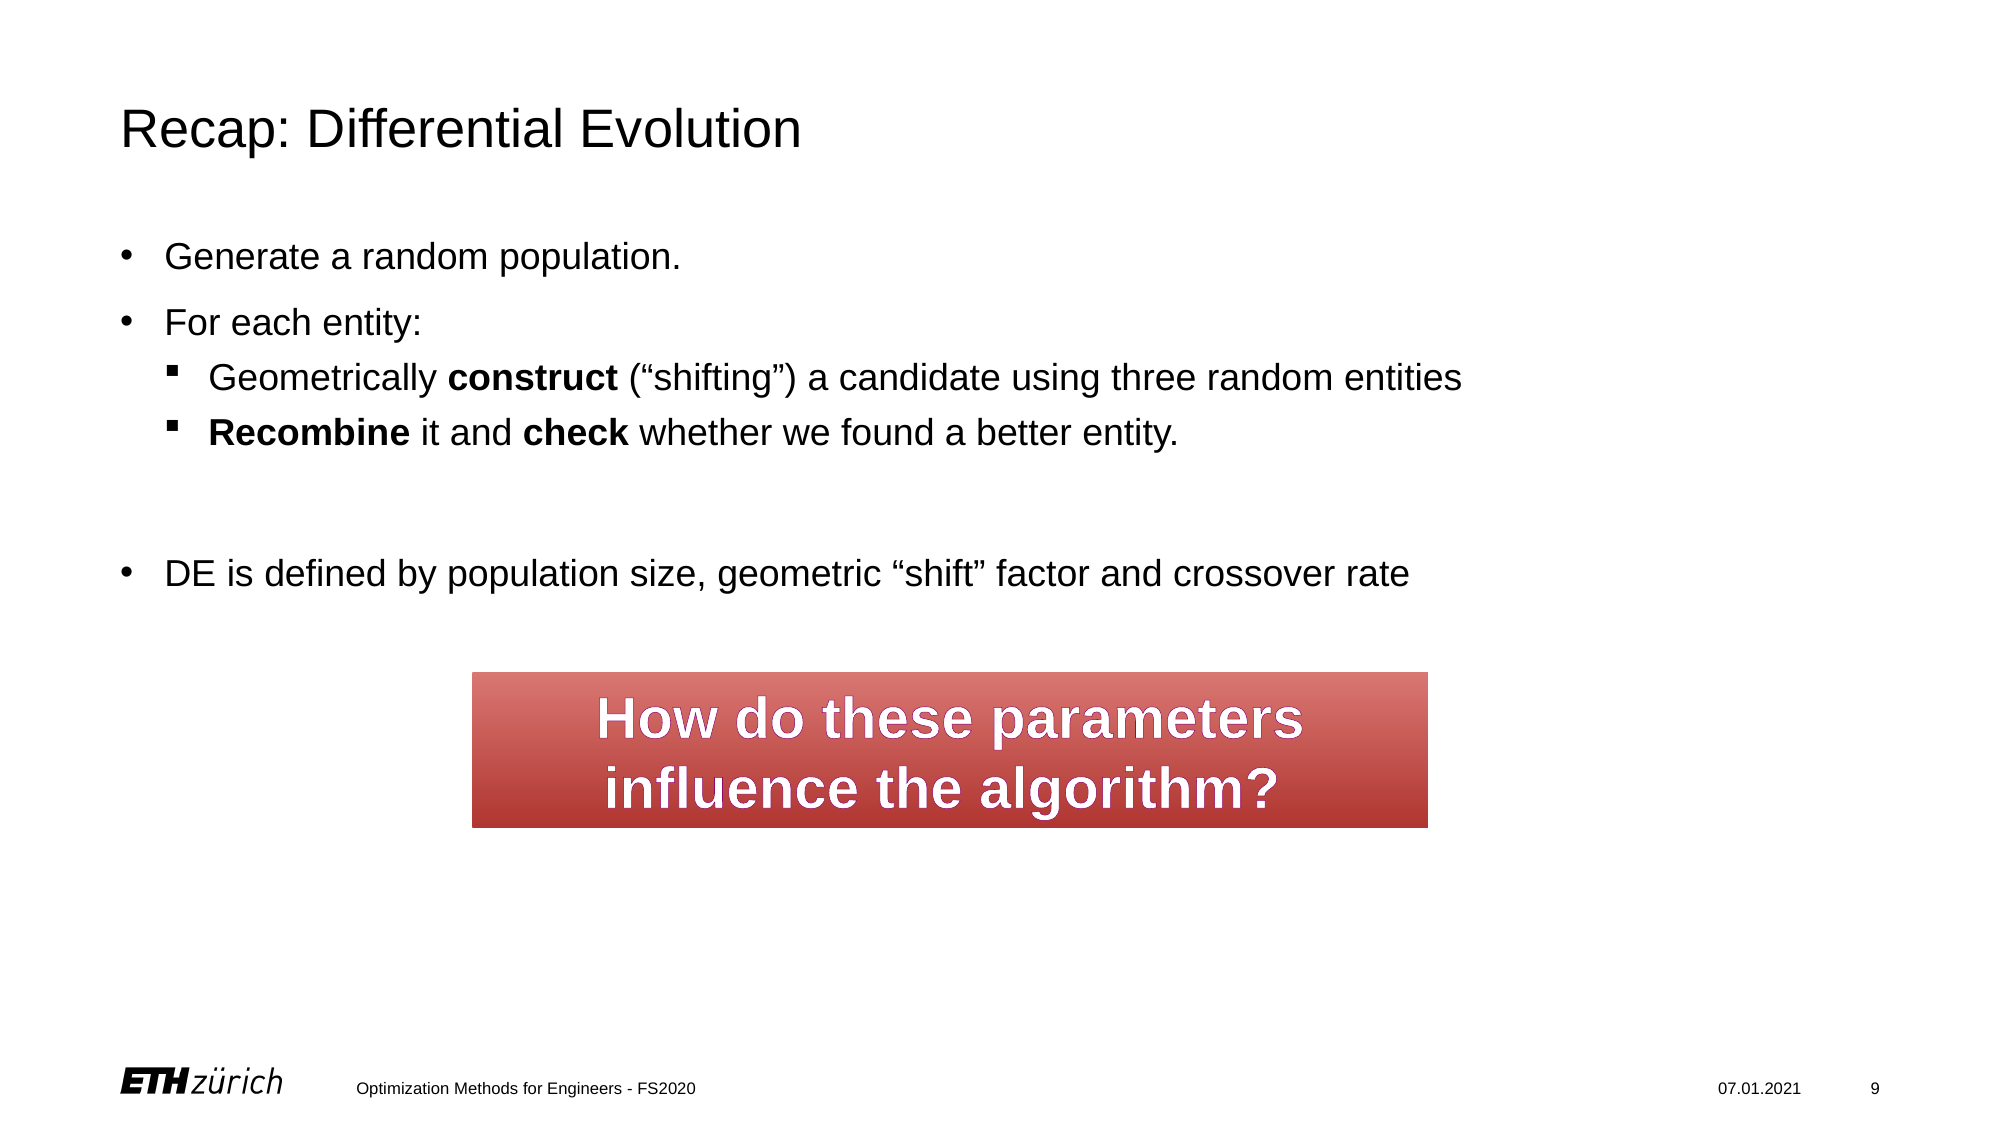

# Recap: Differential Evolution
Generate a random population.
For each entity:
Geometrically construct (“shifting”) a candidate using three random entities
Recombine it and check whether we found a better entity.

DE is defined by population size, geometric “shift” factor and crossover rate

How do these parameters influence the algorithm?
Optimization Methods for Engineers - FS2020
07.01.2021
9